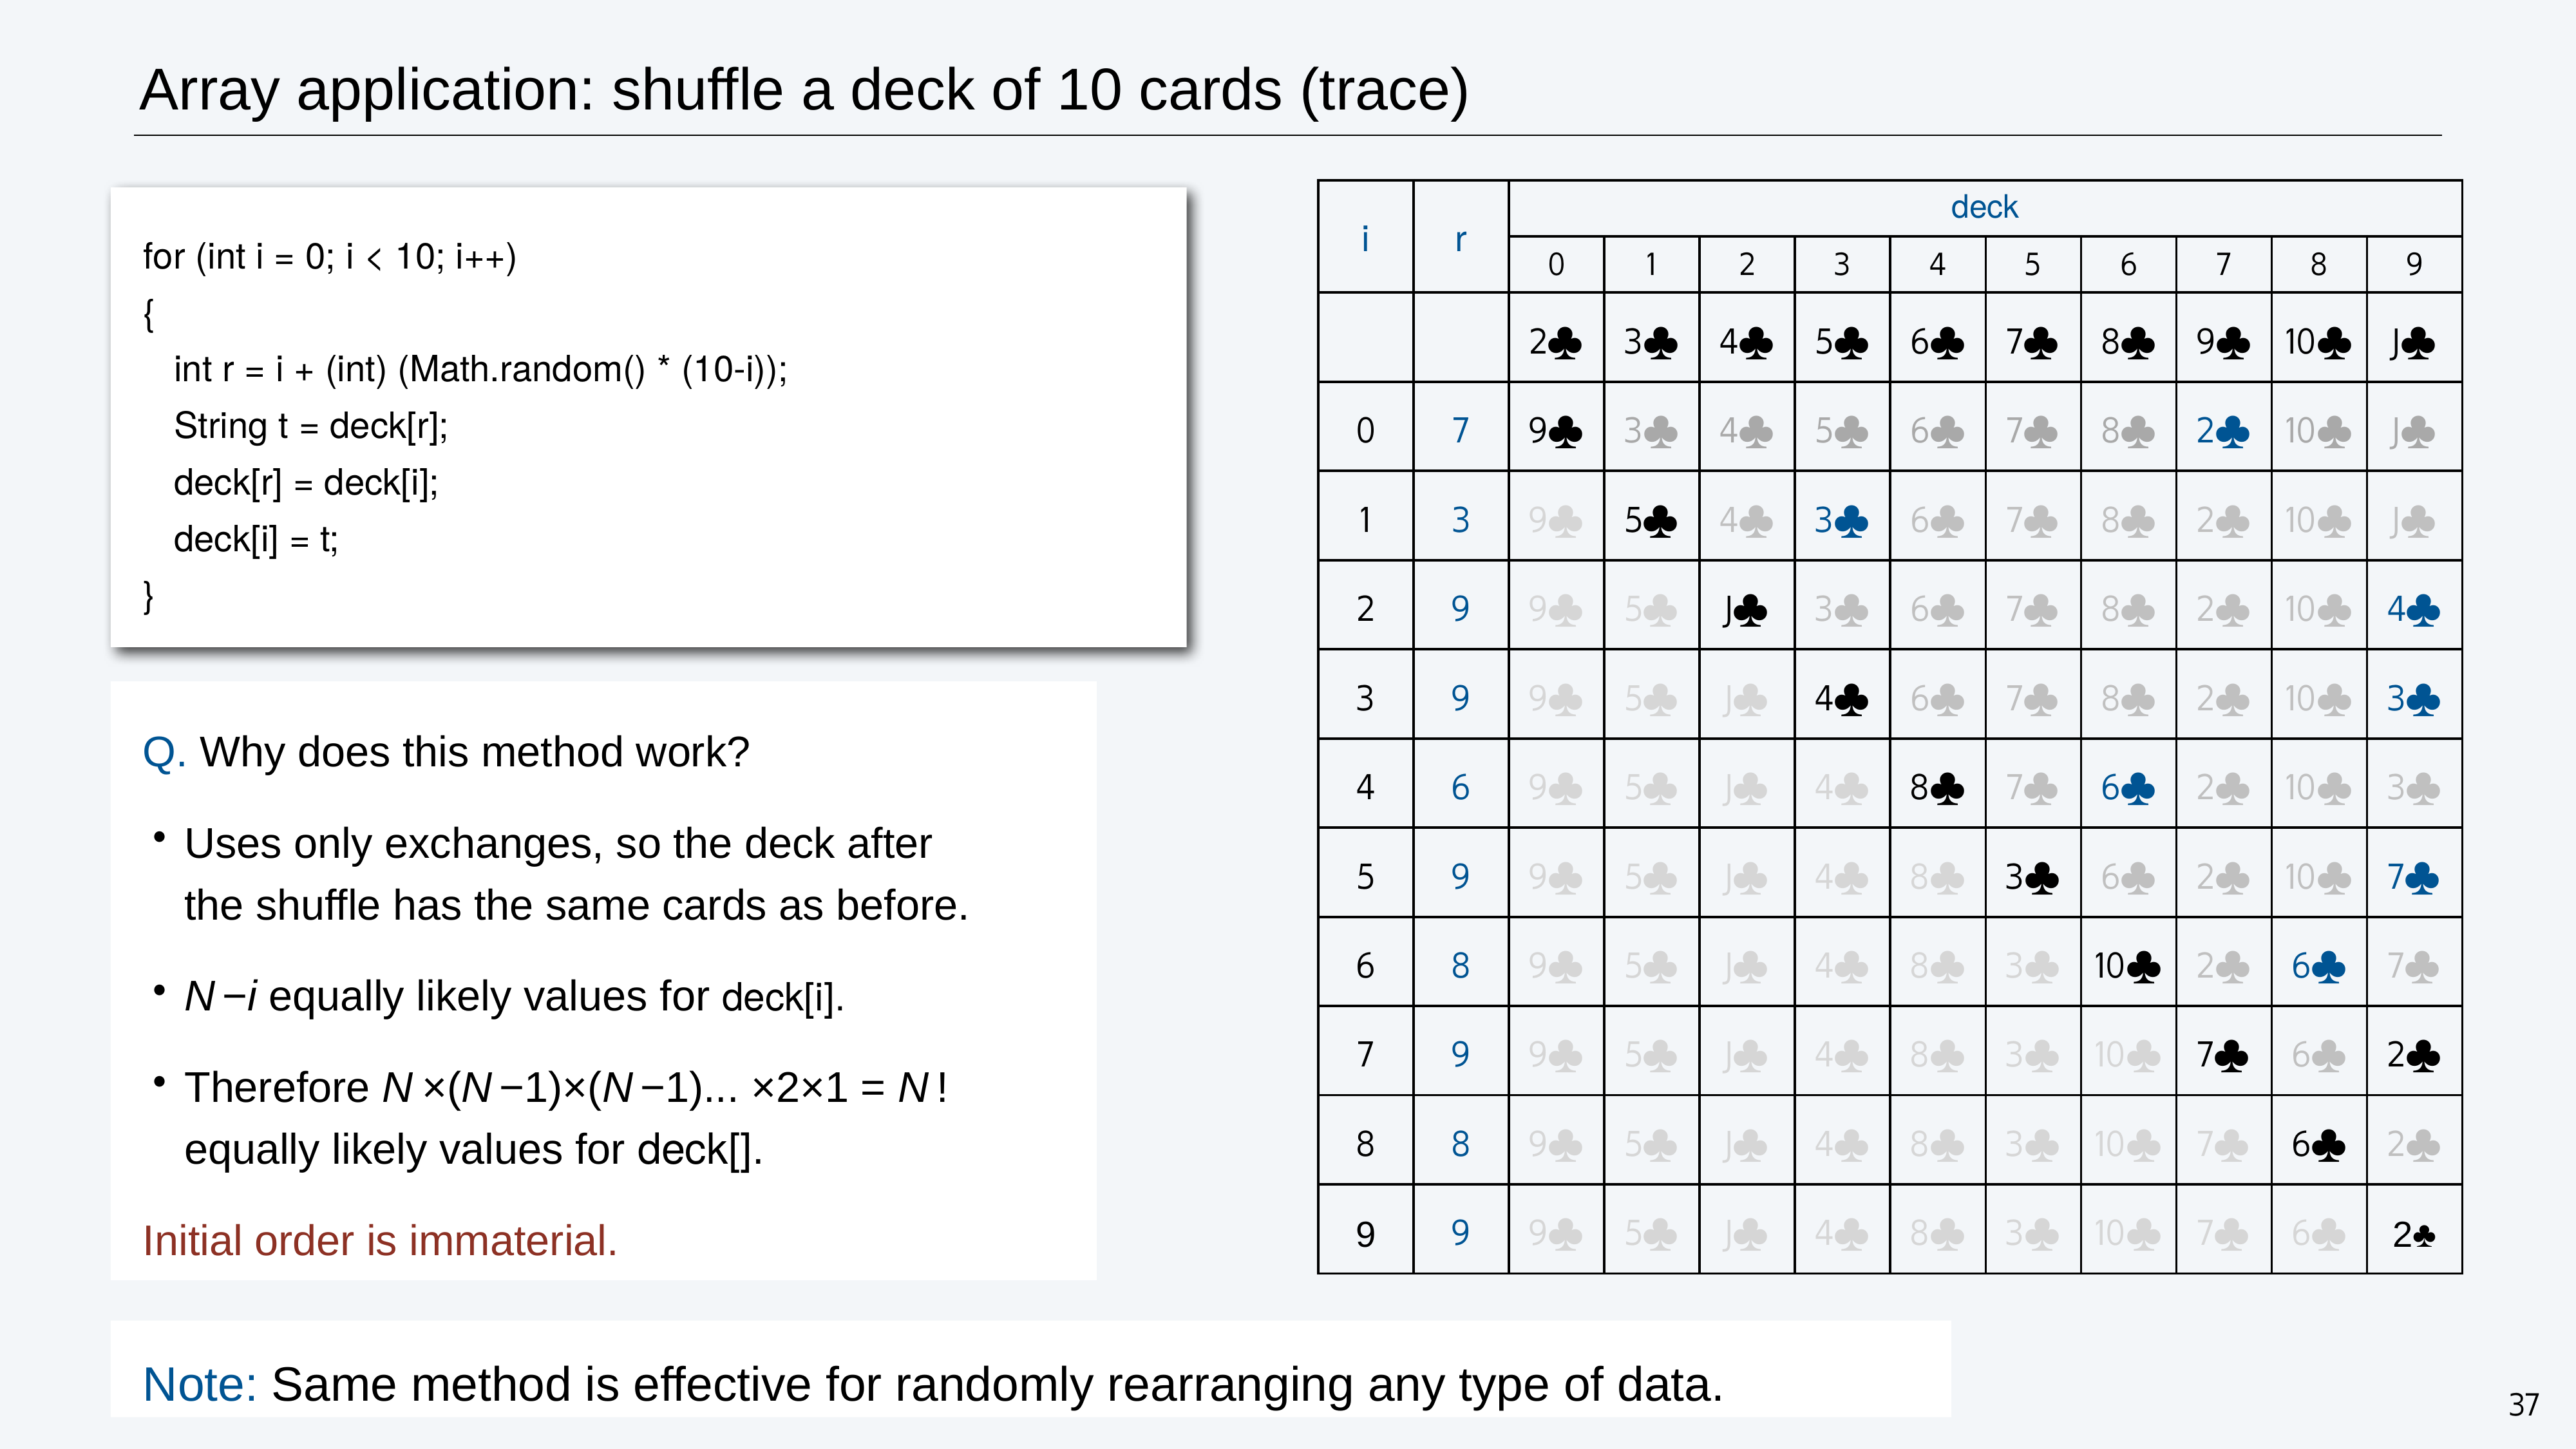

# Array application: shuffle a deck of 10 cards (trace)
| i | r | deck |  |  |  |  |  |  |  |  |  |
| --- | --- | --- | --- | --- | --- | --- | --- | --- | --- | --- | --- |
|  |  | 0 | 1 | 2 | 3 | 4 | 5 | 6 | 7 | 8 | 9 |
|  |  | 2♣ | 3♣ | 4♣ | 5♣ | 6♣ | 7♣ | 8♣ | 9♣ | 10♣ | J♣ |
| 0 | 7 | 9♣ | 3♣ | 4♣ | 5♣ | 6♣ | 7♣ | 8♣ | 2♣ | 10♣ | J♣ |
| 1 | 3 | 9♣ | 5♣ | 4♣ | 3♣ | 6♣ | 7♣ | 8♣ | 2♣ | 10♣ | J♣ |
| 2 | 9 | 9♣ | 5♣ | J♣ | 3♣ | 6♣ | 7♣ | 8♣ | 2♣ | 10♣ | 4♣ |
| 3 | 9 | 9♣ | 5♣ | J♣ | 4♣ | 6♣ | 7♣ | 8♣ | 2♣ | 10♣ | 3♣ |
| 4 | 6 | 9♣ | 5♣ | J♣ | 4♣ | 8♣ | 7♣ | 6♣ | 2♣ | 10♣ | 3♣ |
| 5 | 9 | 9♣ | 5♣ | J♣ | 4♣ | 8♣ | 3♣ | 6♣ | 2♣ | 10♣ | 7♣ |
| 6 | 8 | 9♣ | 5♣ | J♣ | 4♣ | 8♣ | 3♣ | 10♣ | 2♣ | 6♣ | 7♣ |
| 7 | 9 | 9♣ | 5♣ | J♣ | 4♣ | 8♣ | 3♣ | 10♣ | 7♣ | 6♣ | 2♣ |
| 8 | 8 | 9♣ | 5♣ | J♣ | 4♣ | 8♣ | 3♣ | 10♣ | 7♣ | 6♣ | 2♣ |
| 9 | 9 | 9♣ | 5♣ | J♣ | 4♣ | 8♣ | 3♣ | 10♣ | 7♣ | 6♣ | 2♣ |
for (int i = 0; i < 10; i++)
{
   int r = i + (int) (Math.random() * (10-i));
   String t = deck[r];
   deck[r] = deck[i];
   deck[i] = t;
}
Q. Why does this method work?
Uses only exchanges, so the deck after
the shuffle has the same cards as before.
N−i equally likely values for deck[i].
Therefore N×(N−1)×(N−1)... ×2×1 = N!
equally likely values for deck[].
Initial order is immaterial.
Note: Same method is effective for randomly rearranging any type of data.
37